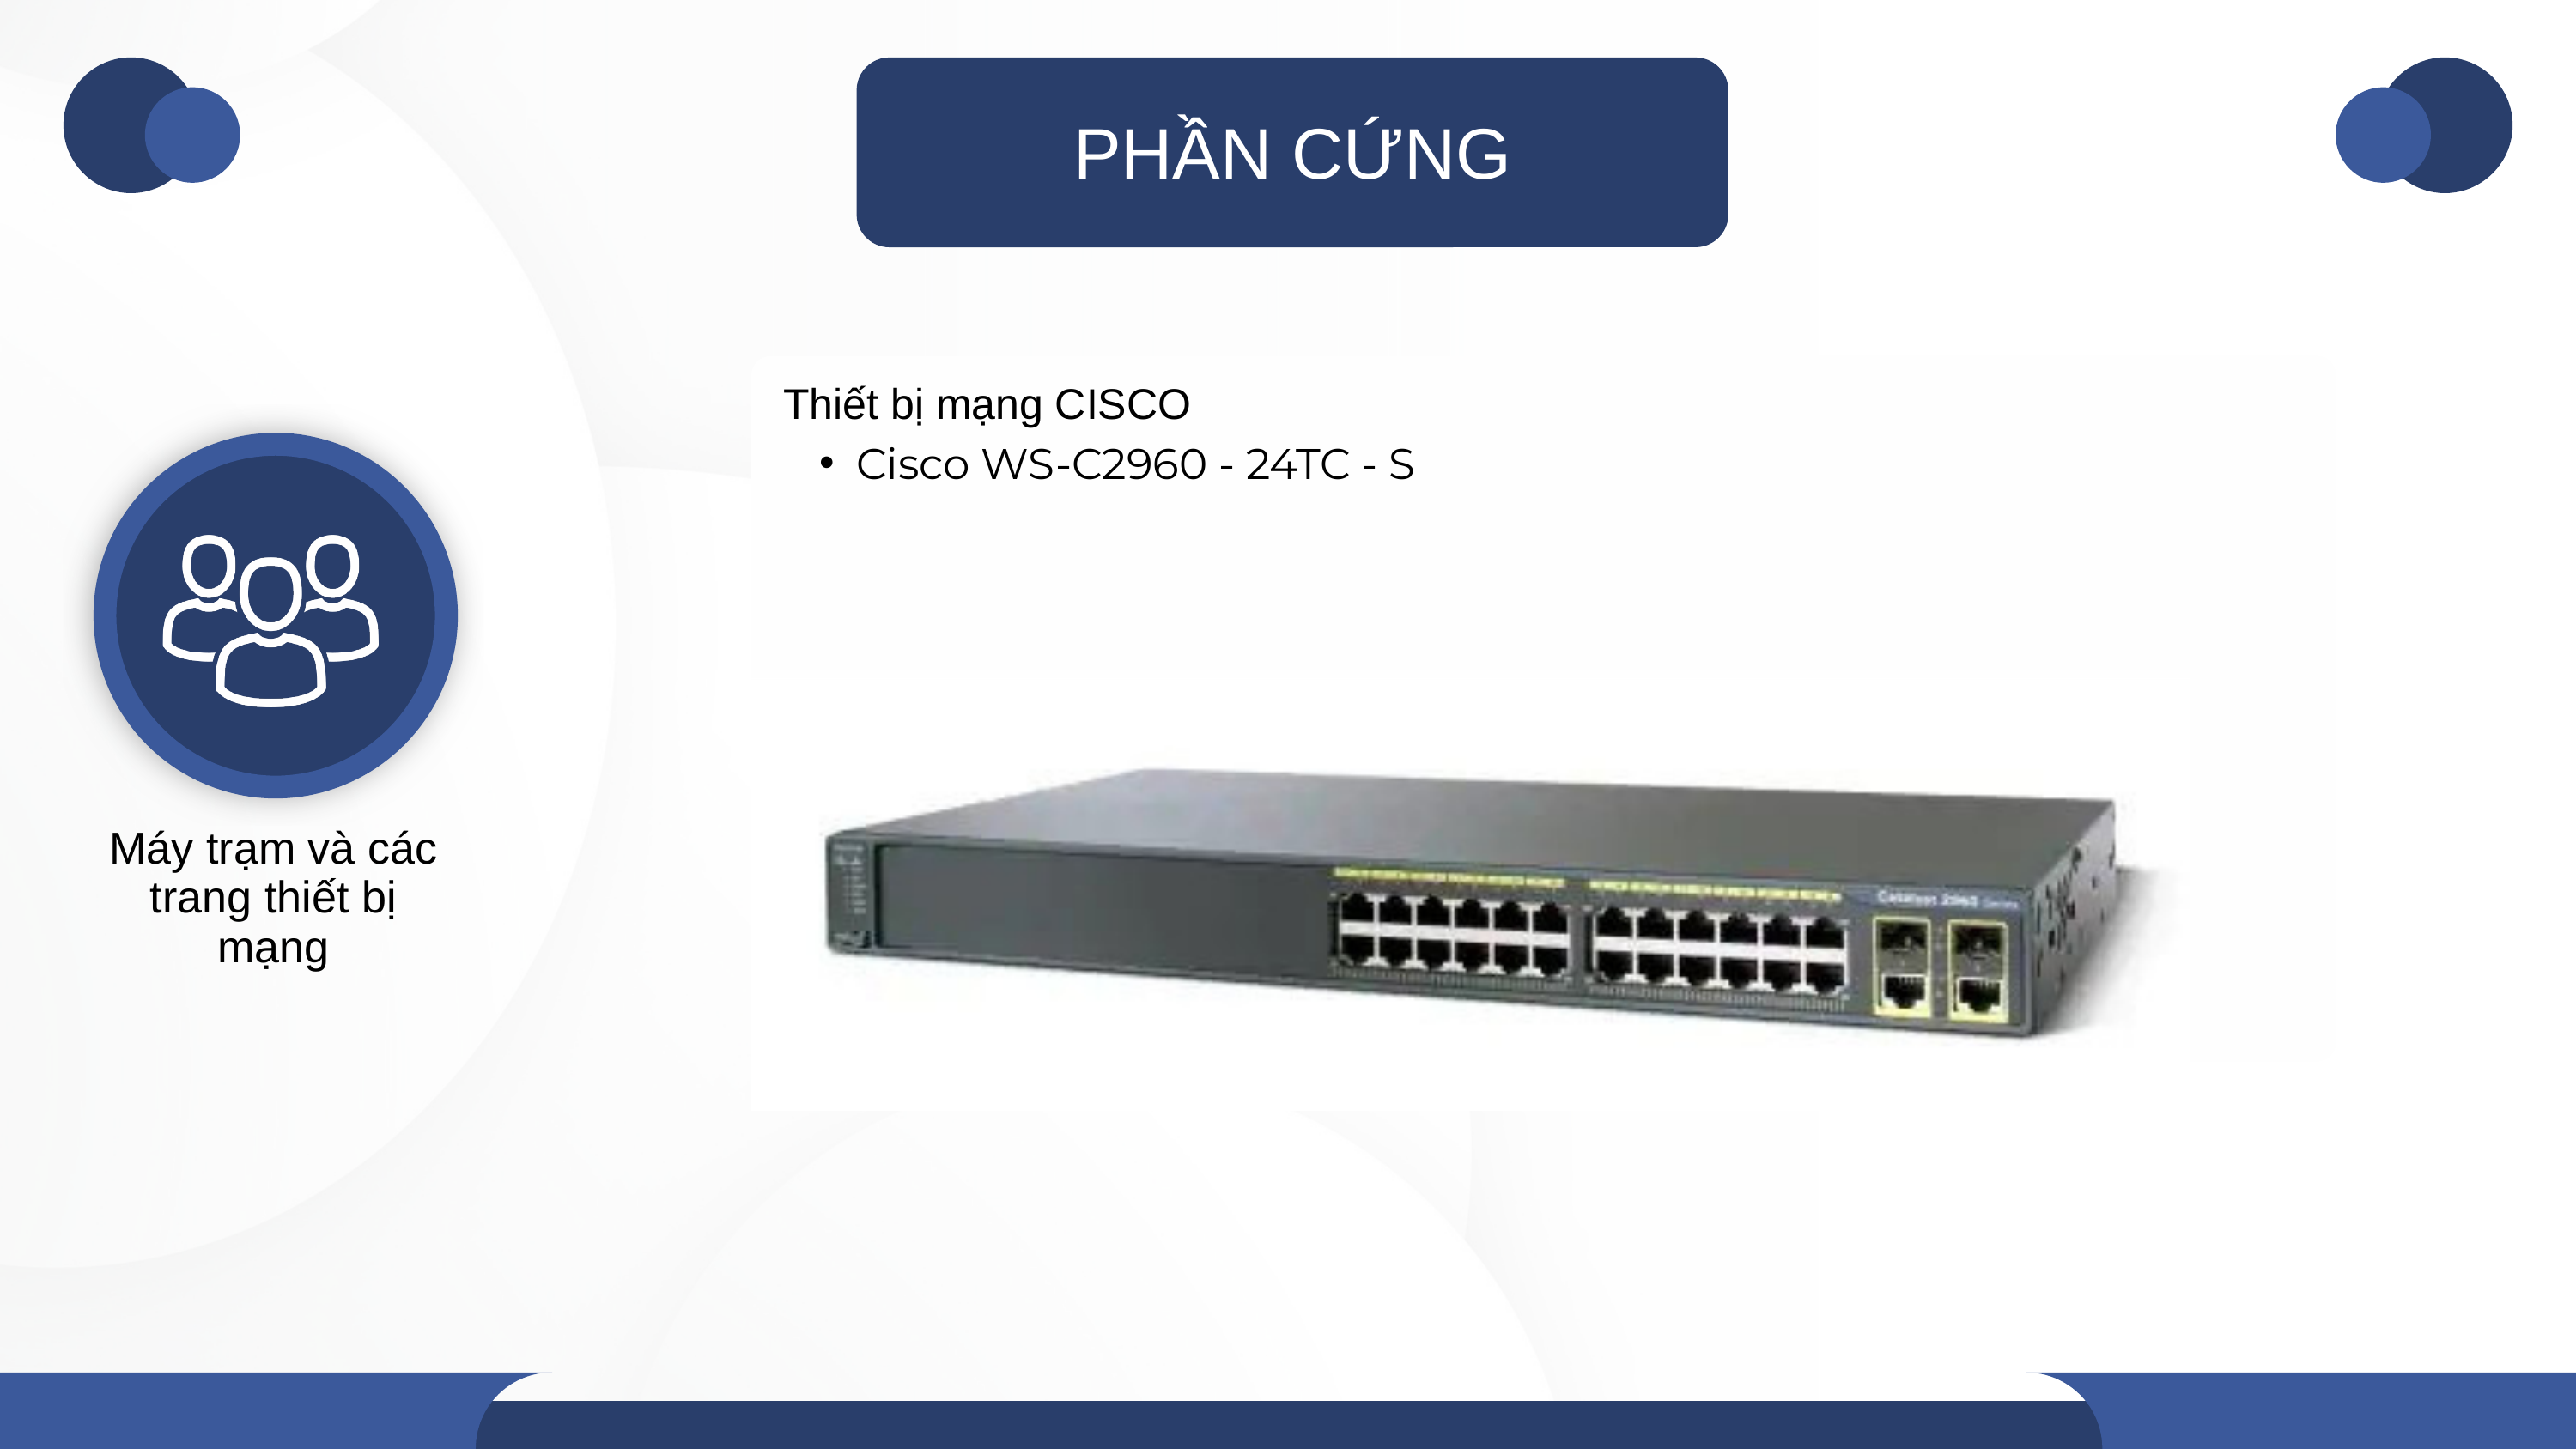

PHẦN CỨNG

Thiết bị mạng CISCO
Cisco WS-C2960 - 24TC - S

Máy trạm và các trang thiết bị mạng